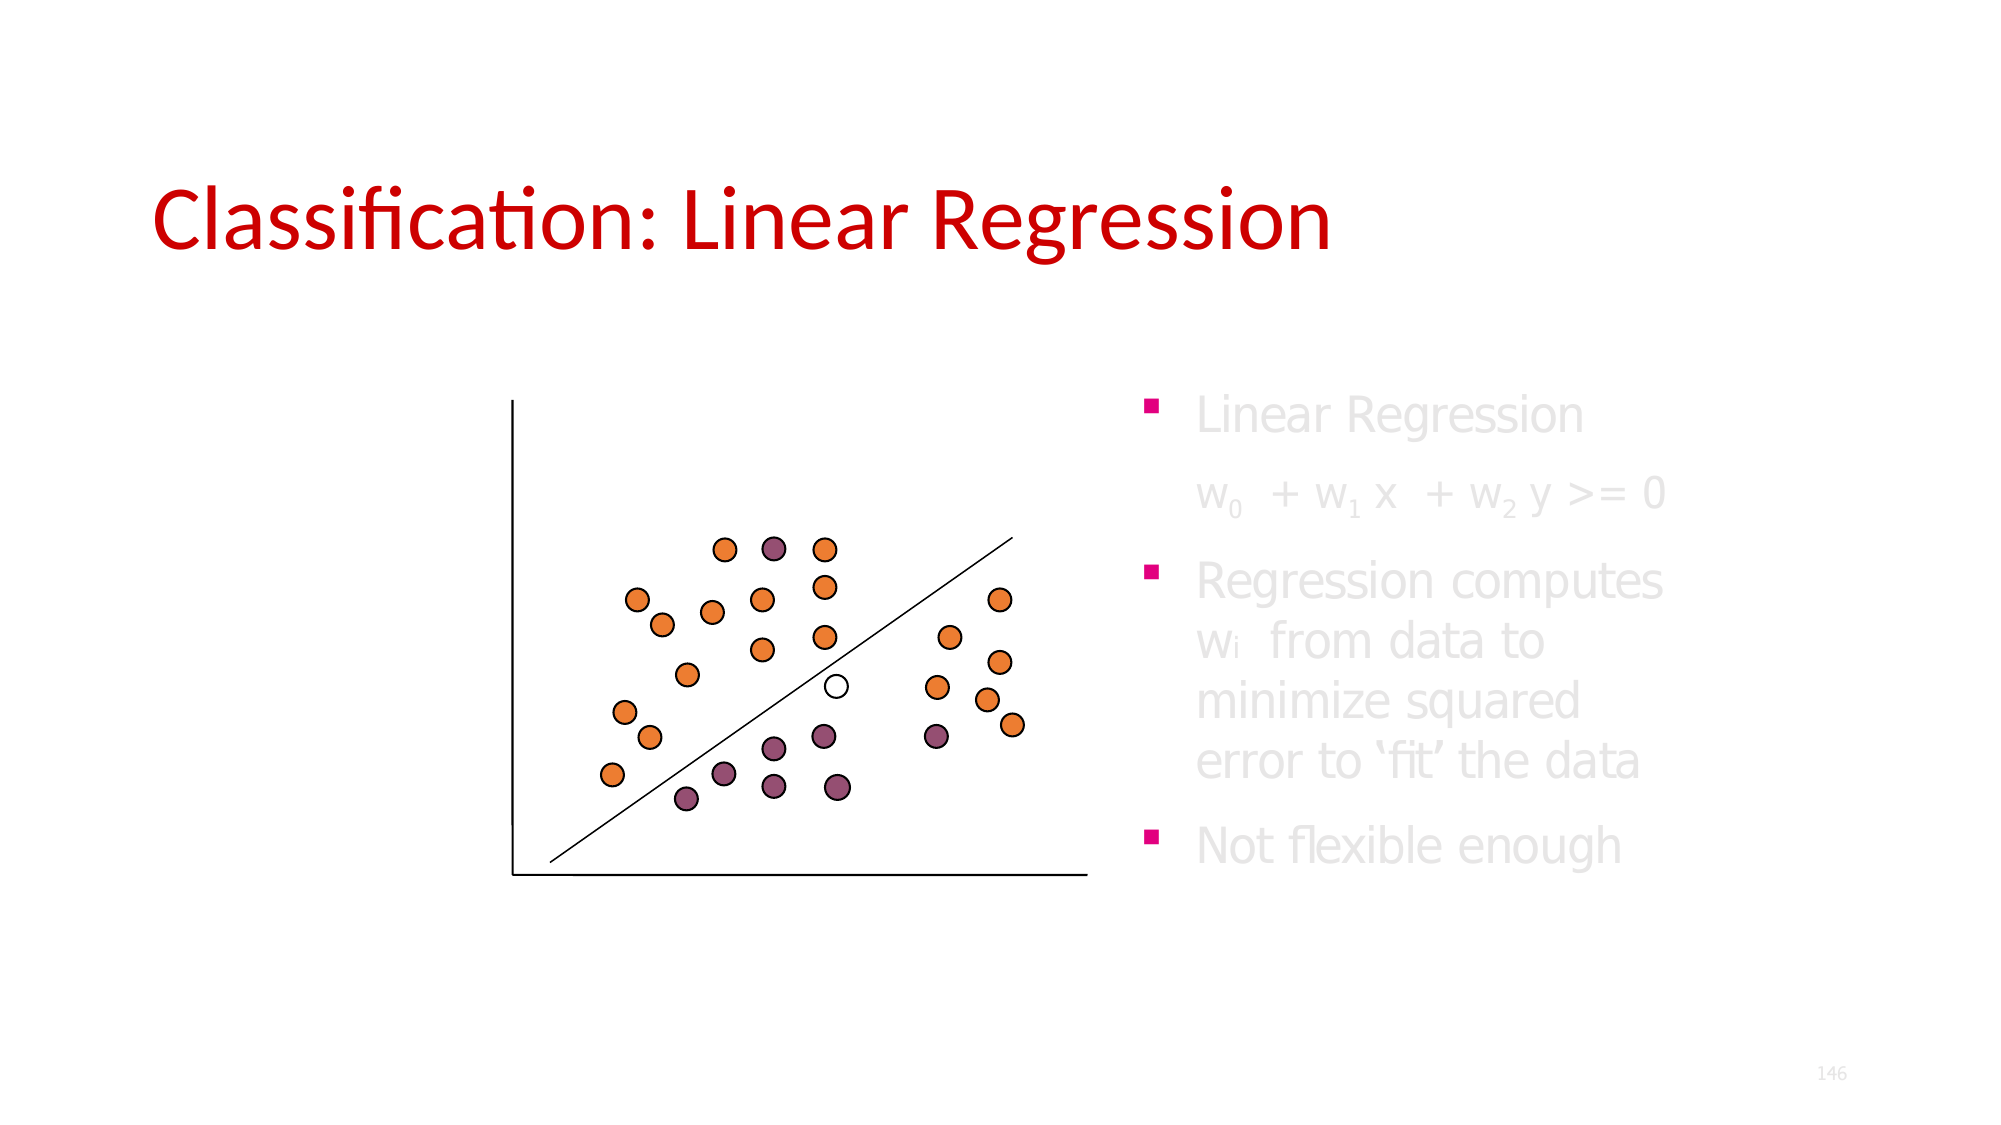

# Classification: Linear Regression
Linear Regression
w0  + w1 x  + w2 y >= 0
Regression computes wi  from data to minimize squared error to ‘fit’ the data
Not flexible enough

146